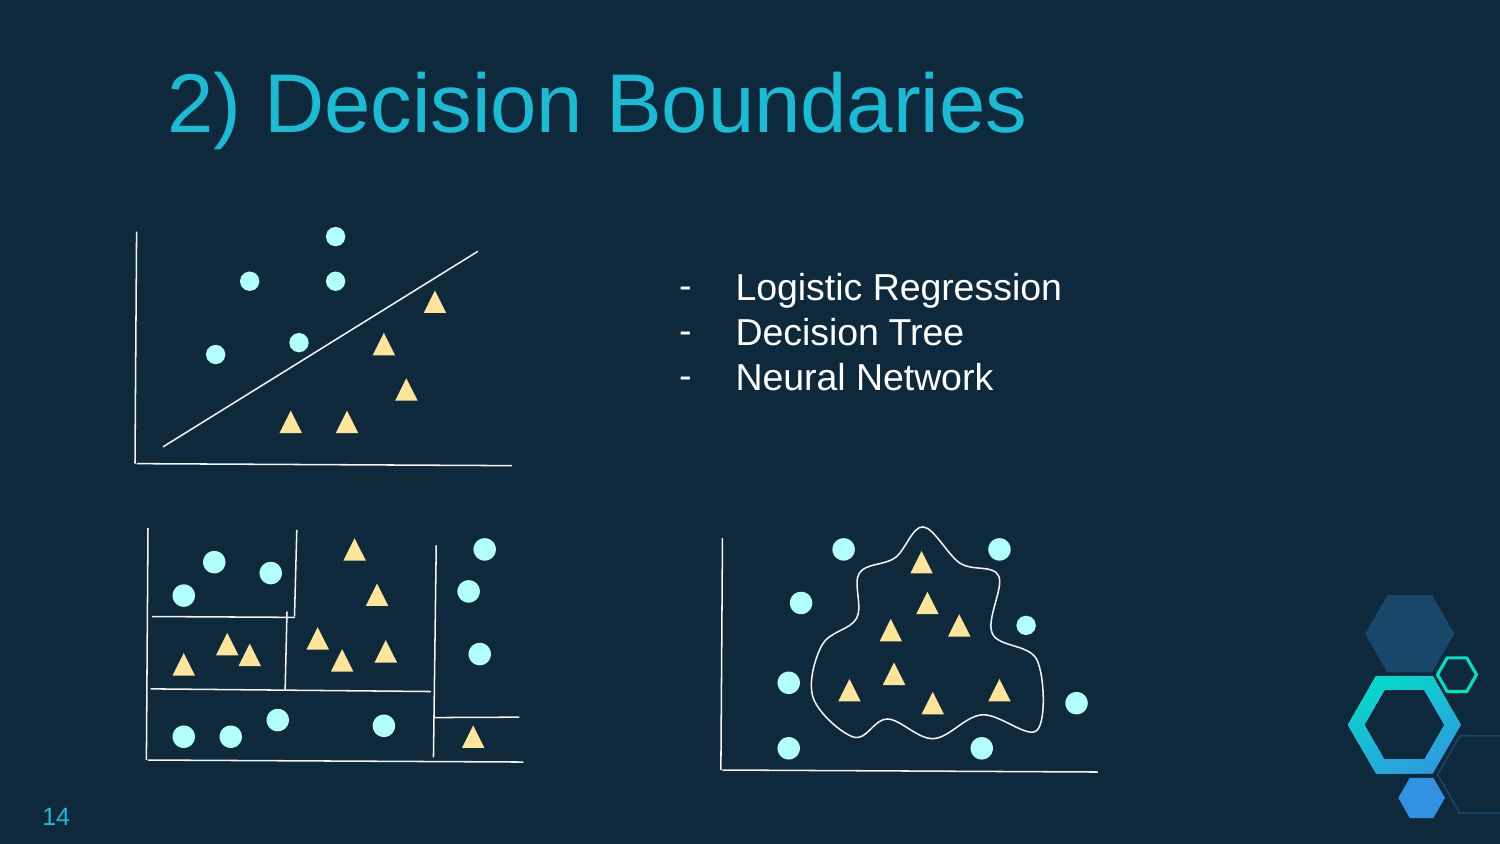

2) Decision Boundaries

Logistic Regression
Decision Tree
Neural Network

14